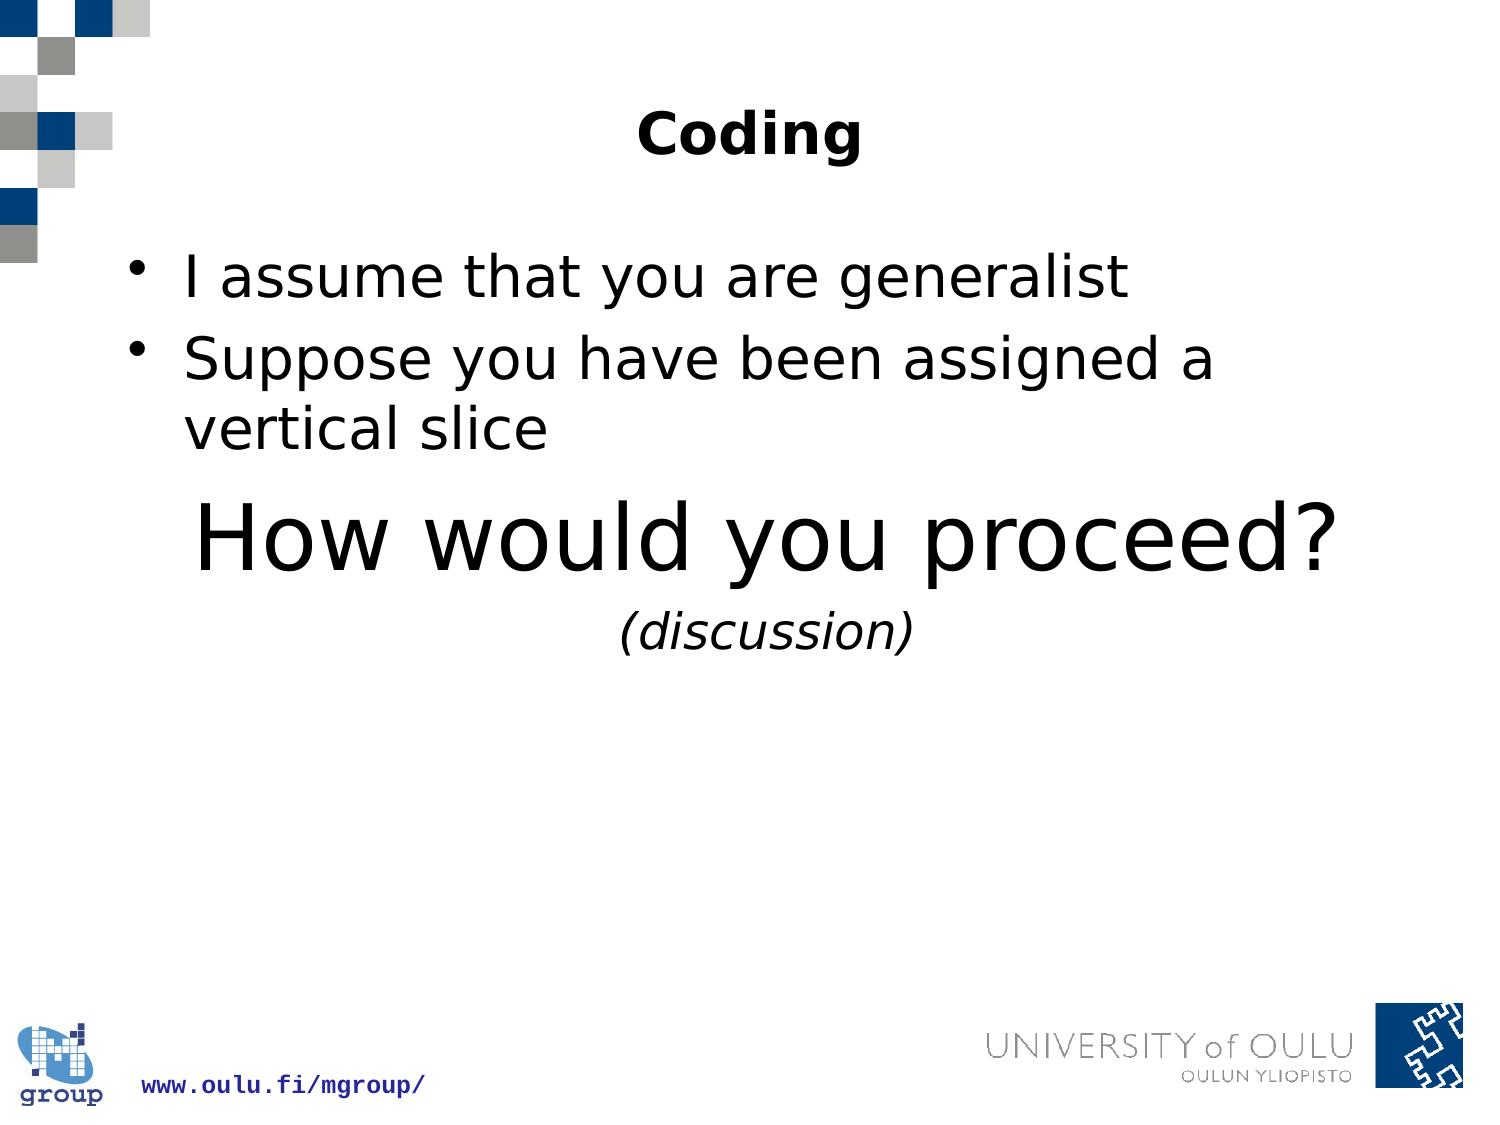

# Coding
I assume that you are generalist
Suppose you have been assigned a vertical slice
How would you proceed?
(discussion)